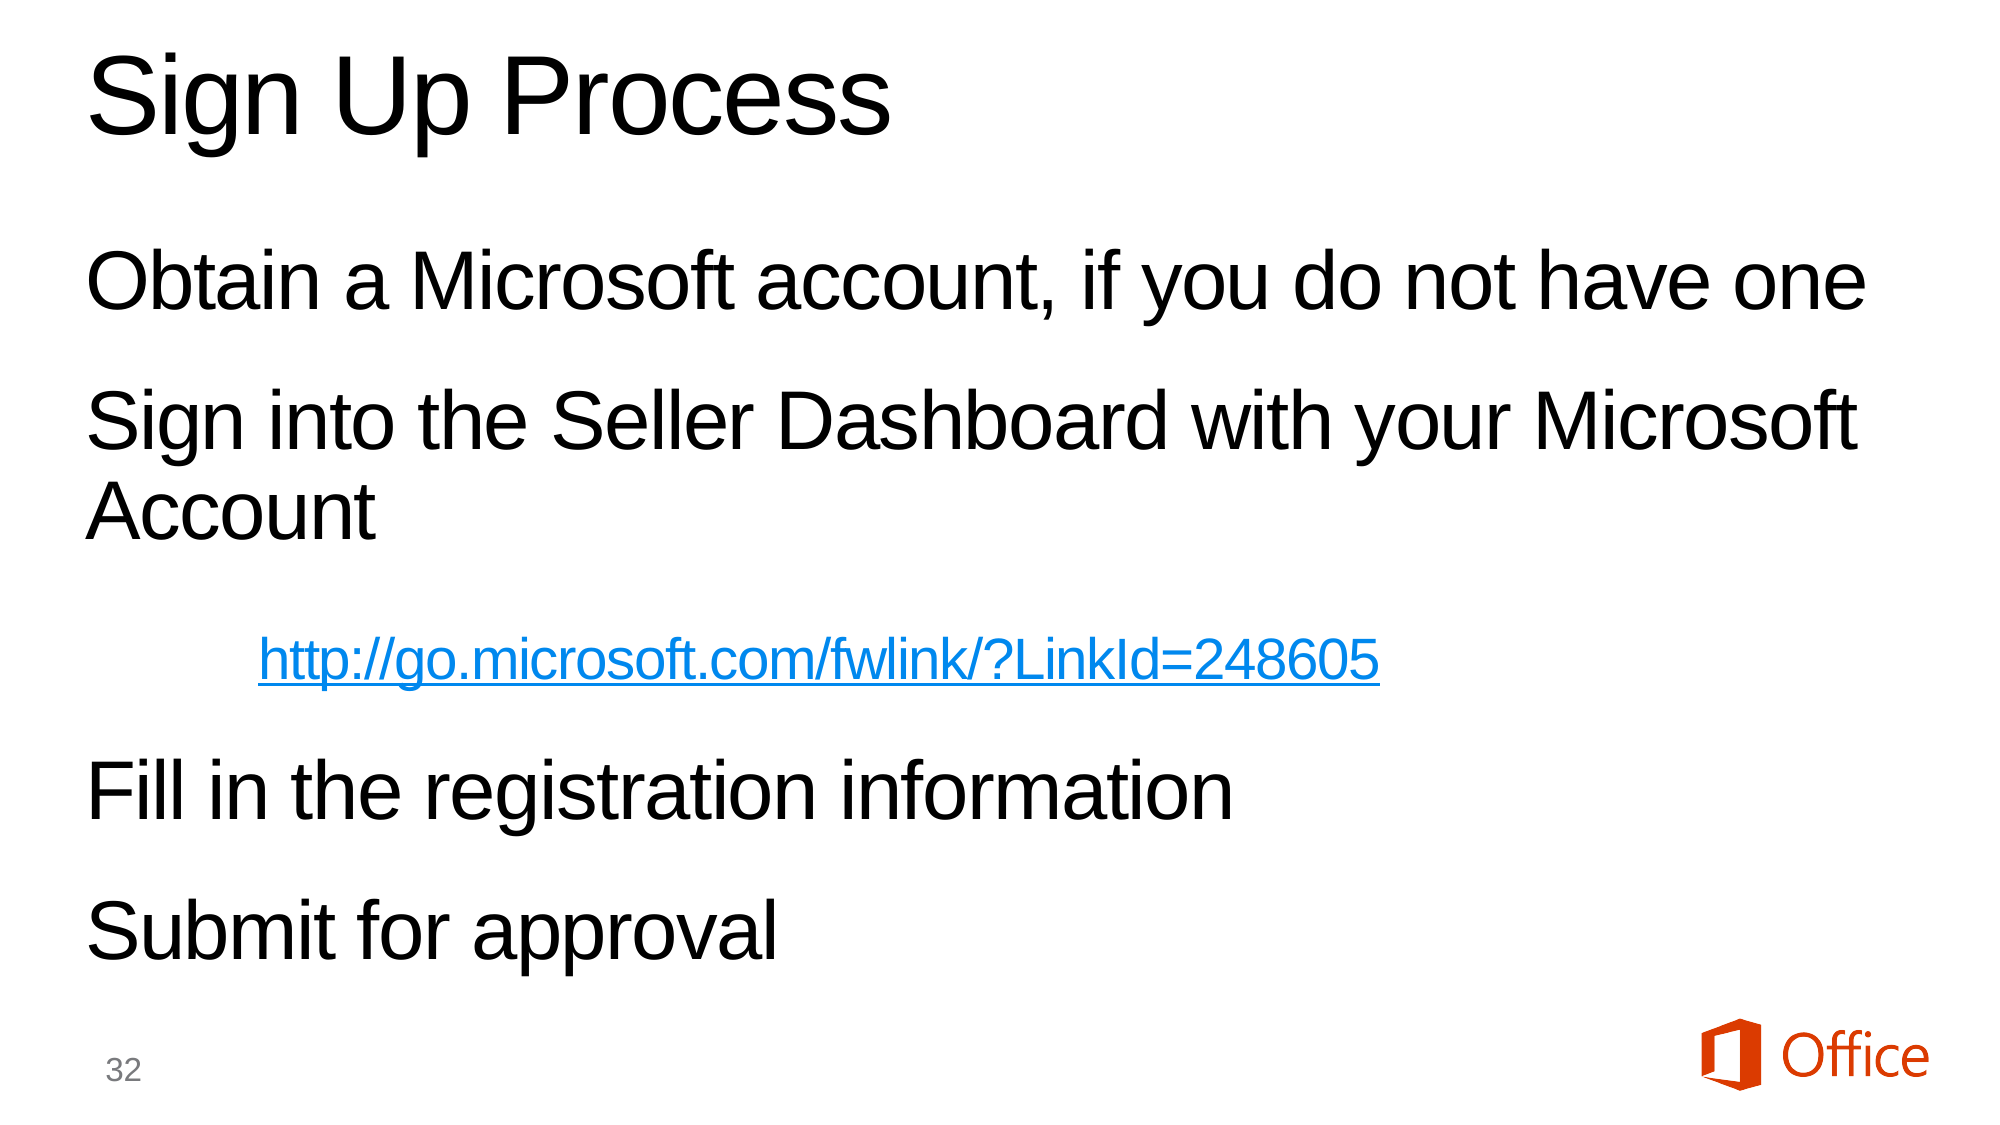

# Sign Up Process
Obtain a Microsoft account, if you do not have one
Sign into the Seller Dashboard with your Microsoft Account
	 http://go.microsoft.com/fwlink/?LinkId=248605
Fill in the registration information
Submit for approval
32